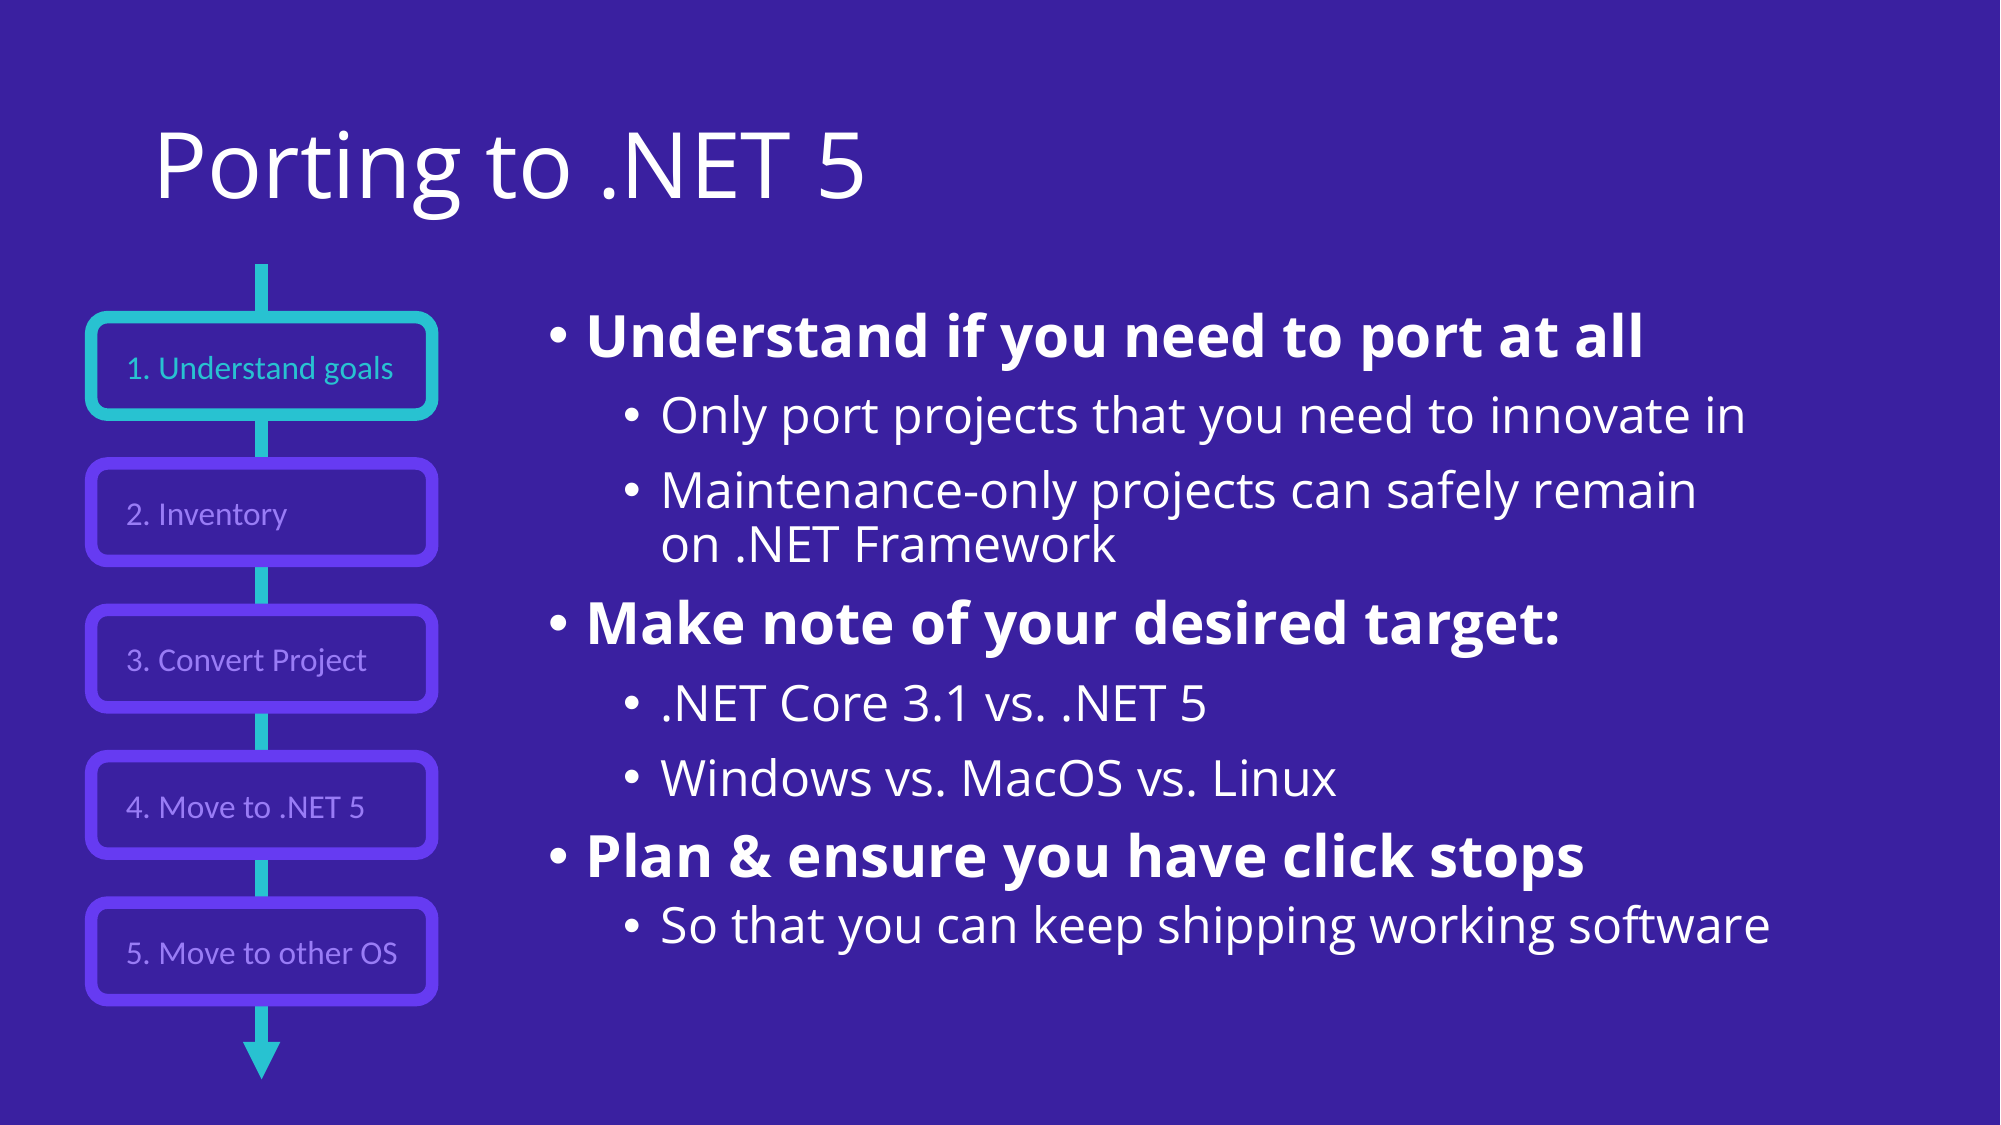

# Porting to .NET 5
Understand if you need to port at all
Only port projects that you need to innovate in
Maintenance-only projects can safely remain on .NET Framework
Make note of your desired target:
.NET Core 3.1 vs. .NET 5
Windows vs. MacOS vs. Linux
Plan & ensure you have click stops
So that you can keep shipping working software

1. Understand goals
2. Inventory
3. Convert Project
4. Move to .NET 5
5. Move to other OS